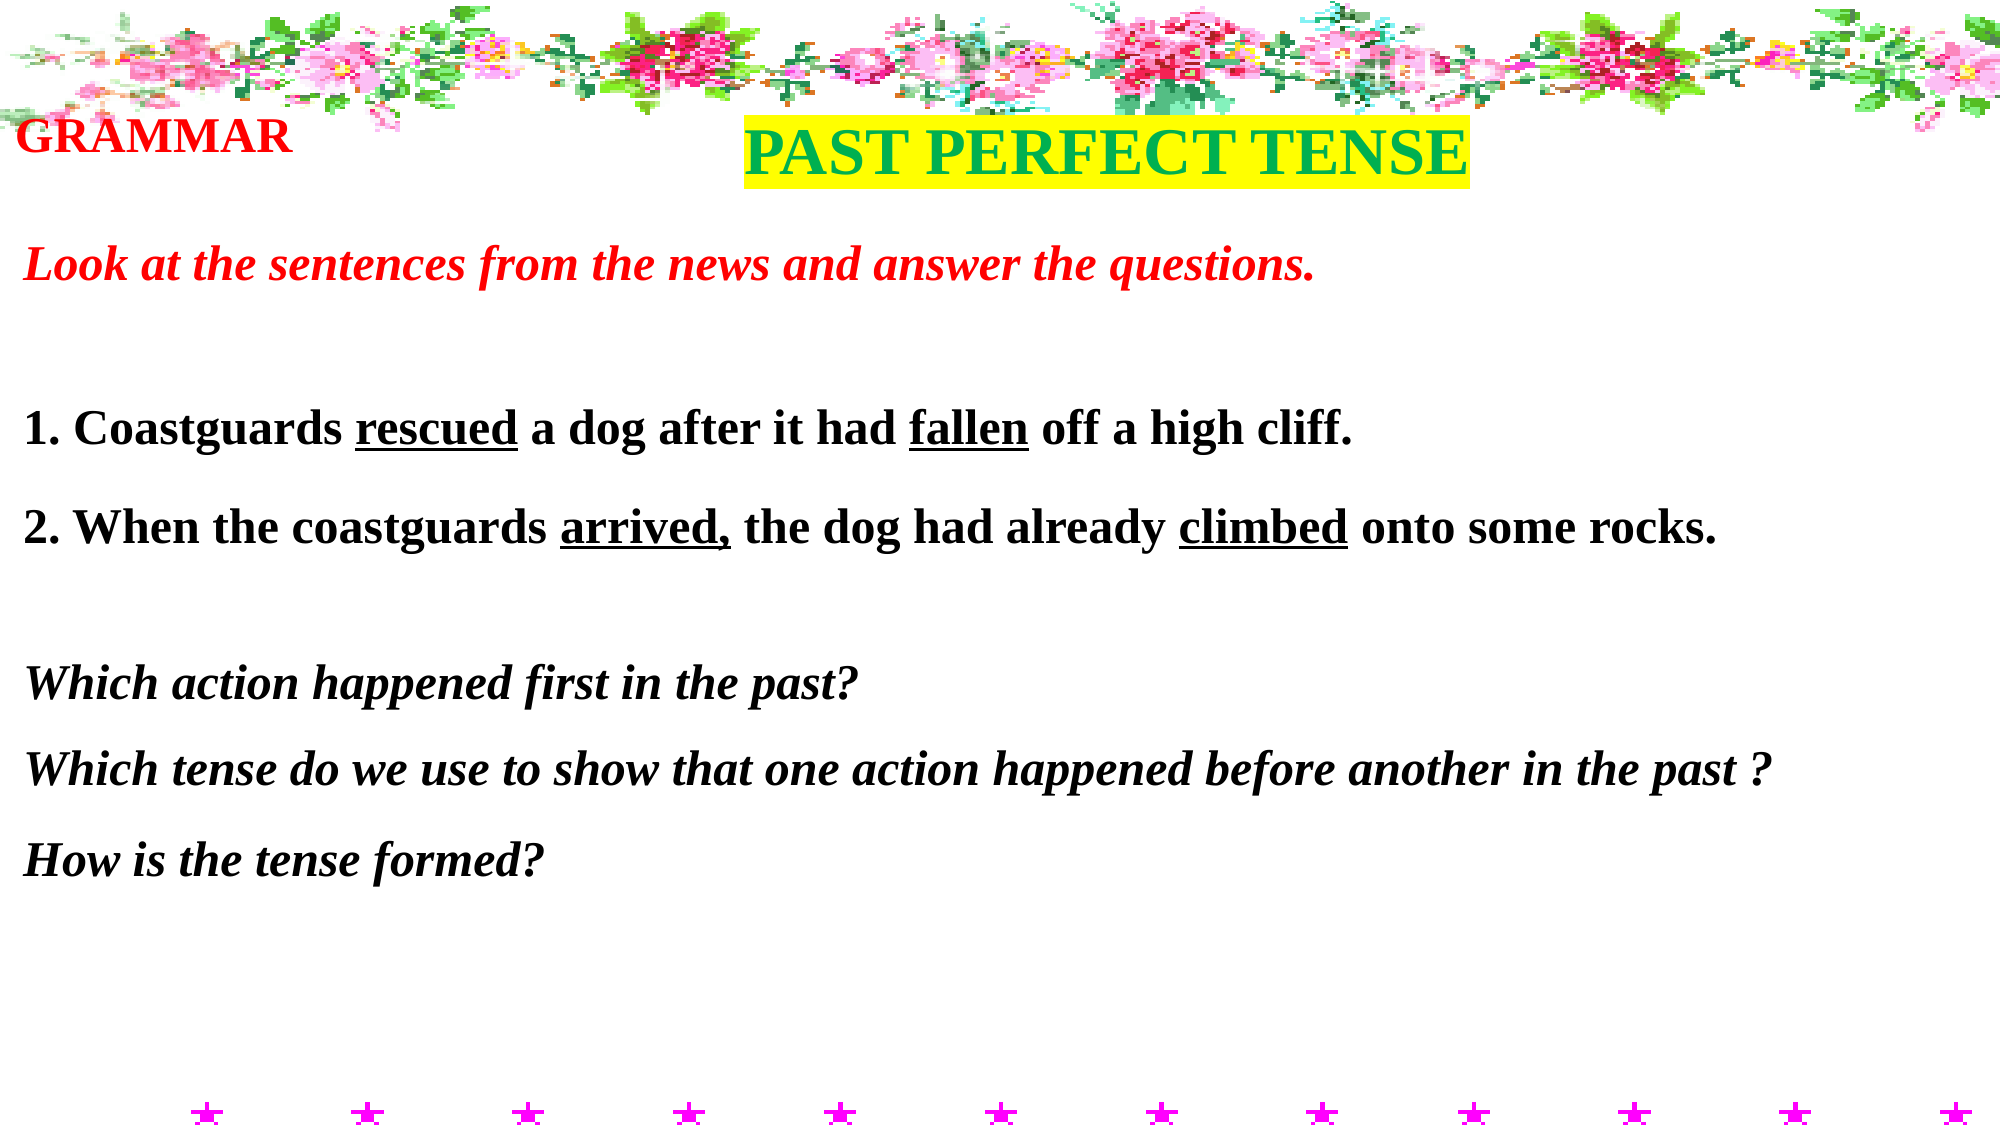

GRAMMAR
PAST PERFECT TENSE
Look at the sentences from the news and answer the questions.
1. Coastguards rescued a dog after it had fallen off a high cliff.
2. When the coastguards arrived, the dog had already climbed onto some rocks.
Which action happened first in the past?
Which tense do we use to show that one action happened before another in the past ?
How is the tense formed?